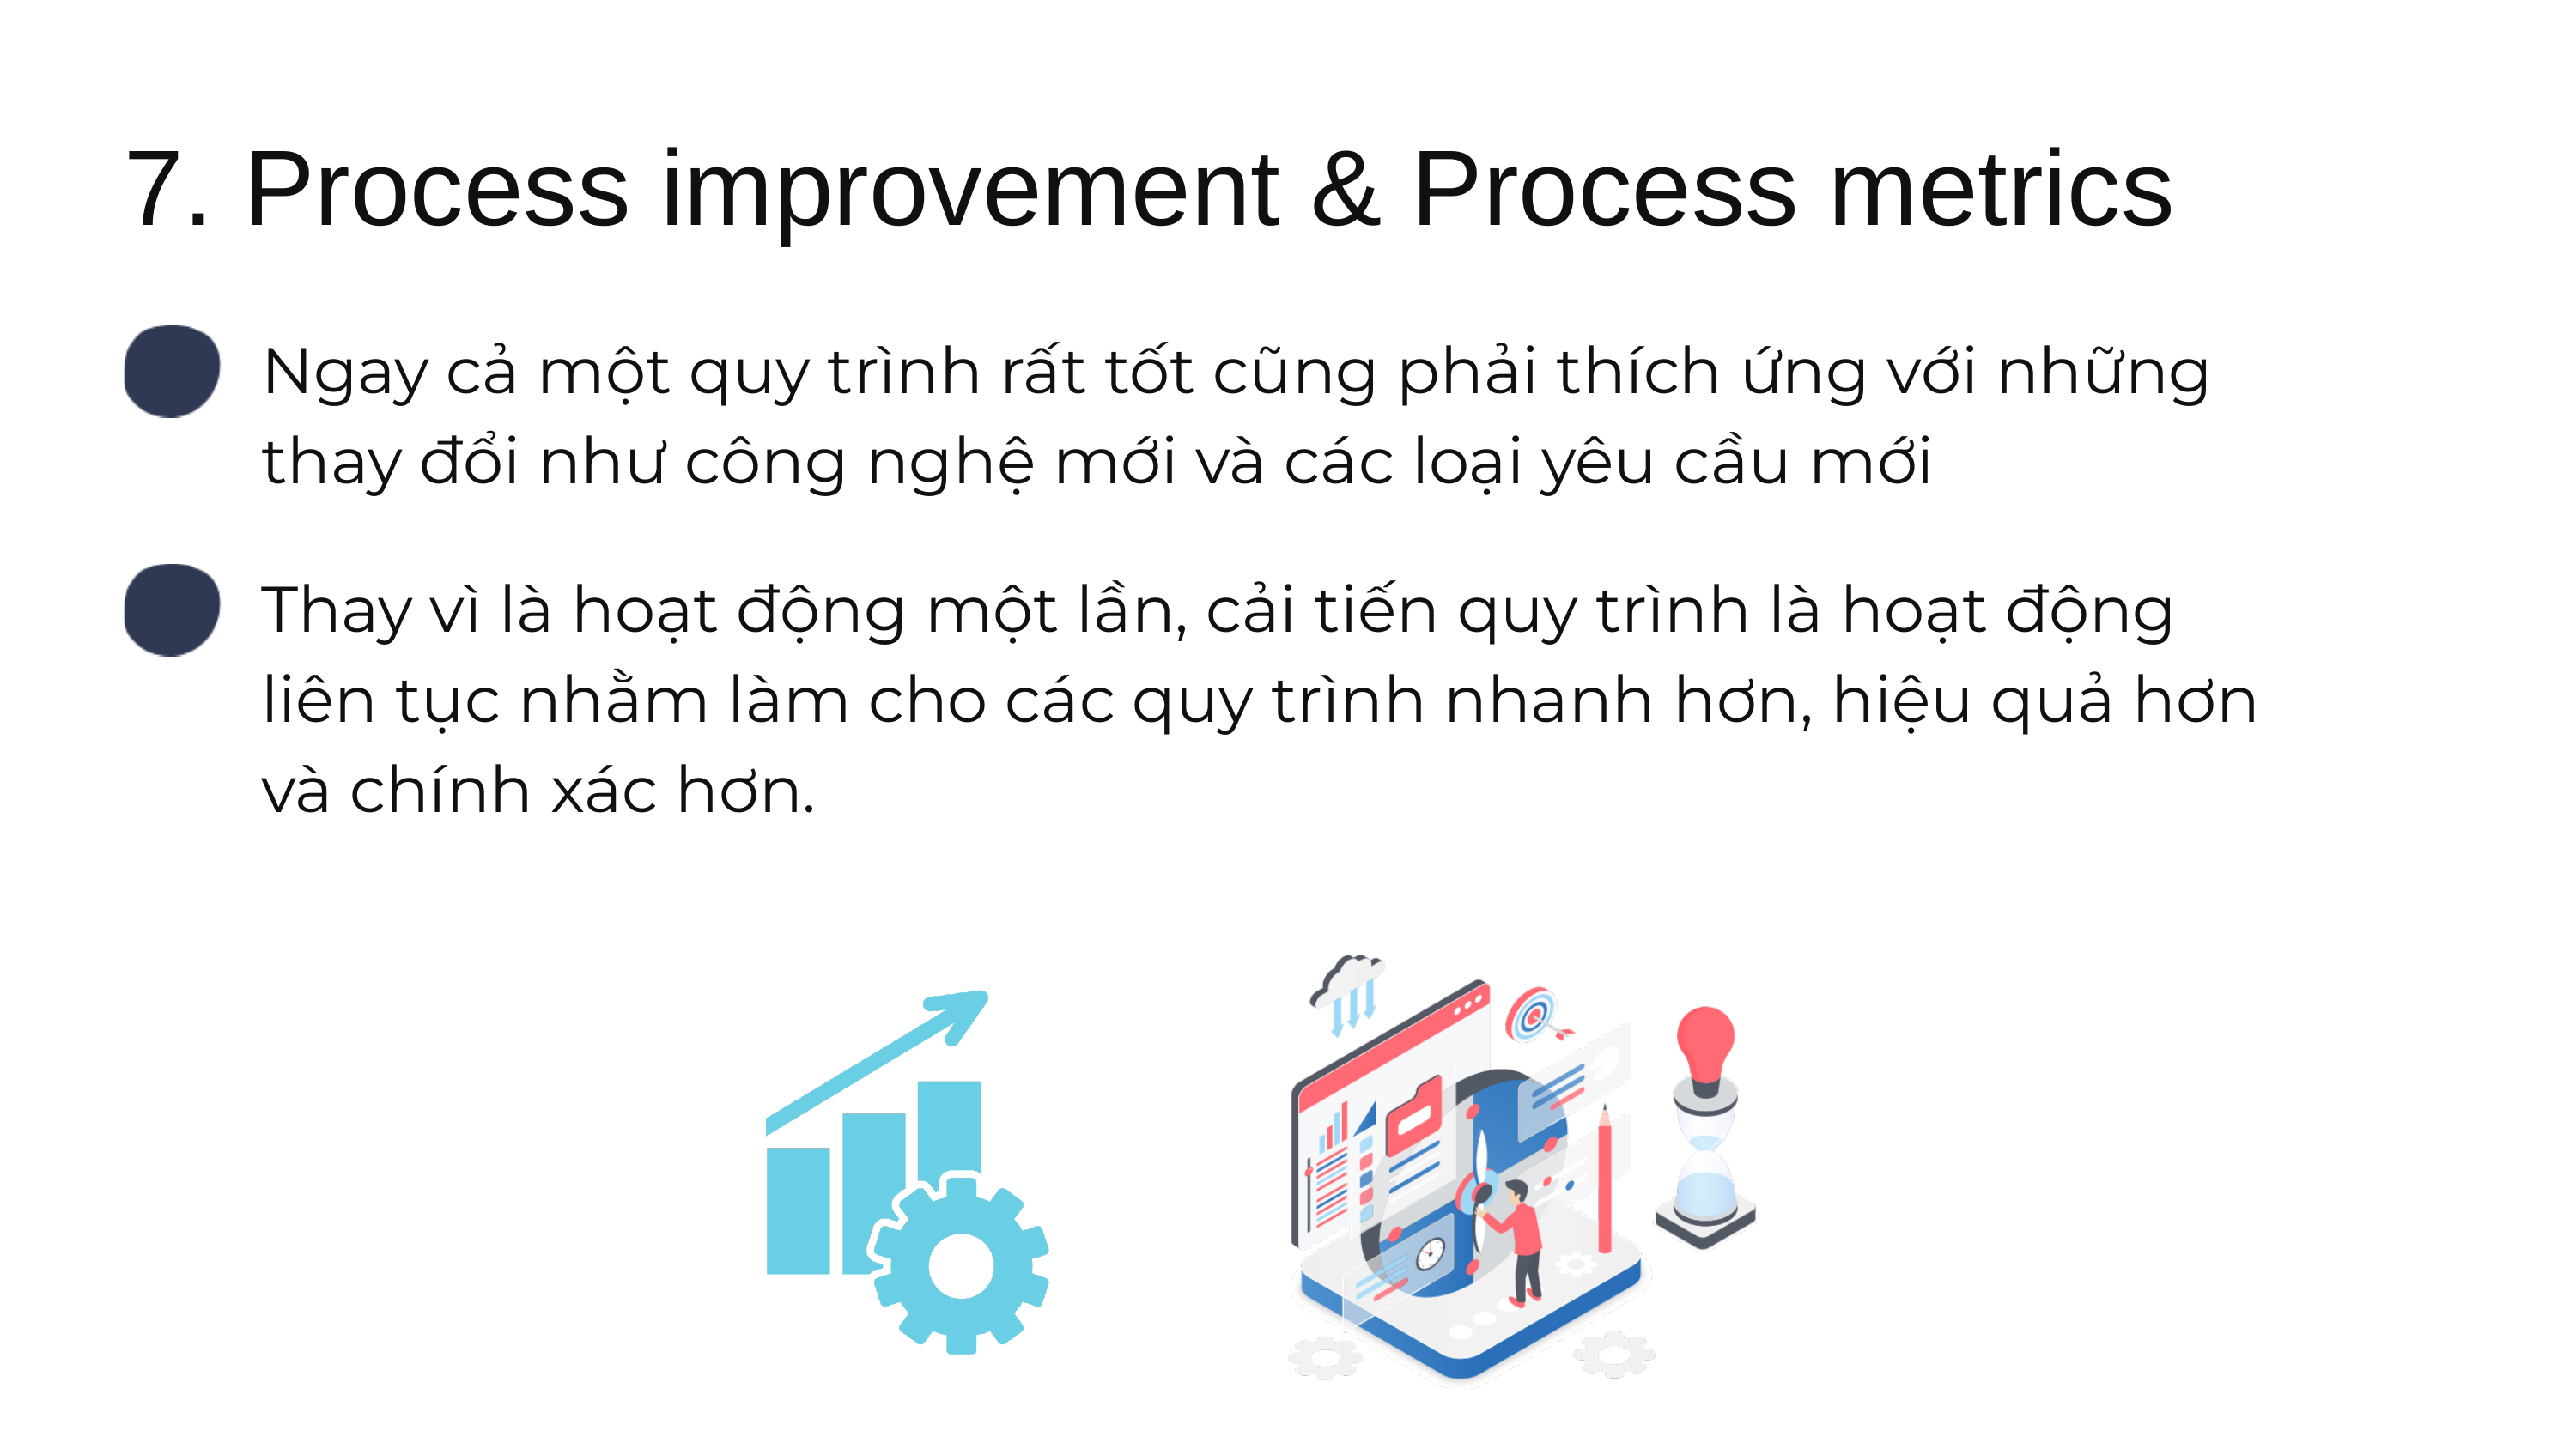

7. Process improvement & Process metrics
Ngay cả một quy trình rất tốt cũng phải thích ứng với những thay đổi như công nghệ mới và các loại yêu cầu mới

Thay vì là hoạt động một lần, cải tiến quy trình là hoạt động liên tục nhằm làm cho các quy trình nhanh hơn, hiệu quả hơn và chính xác hơn.